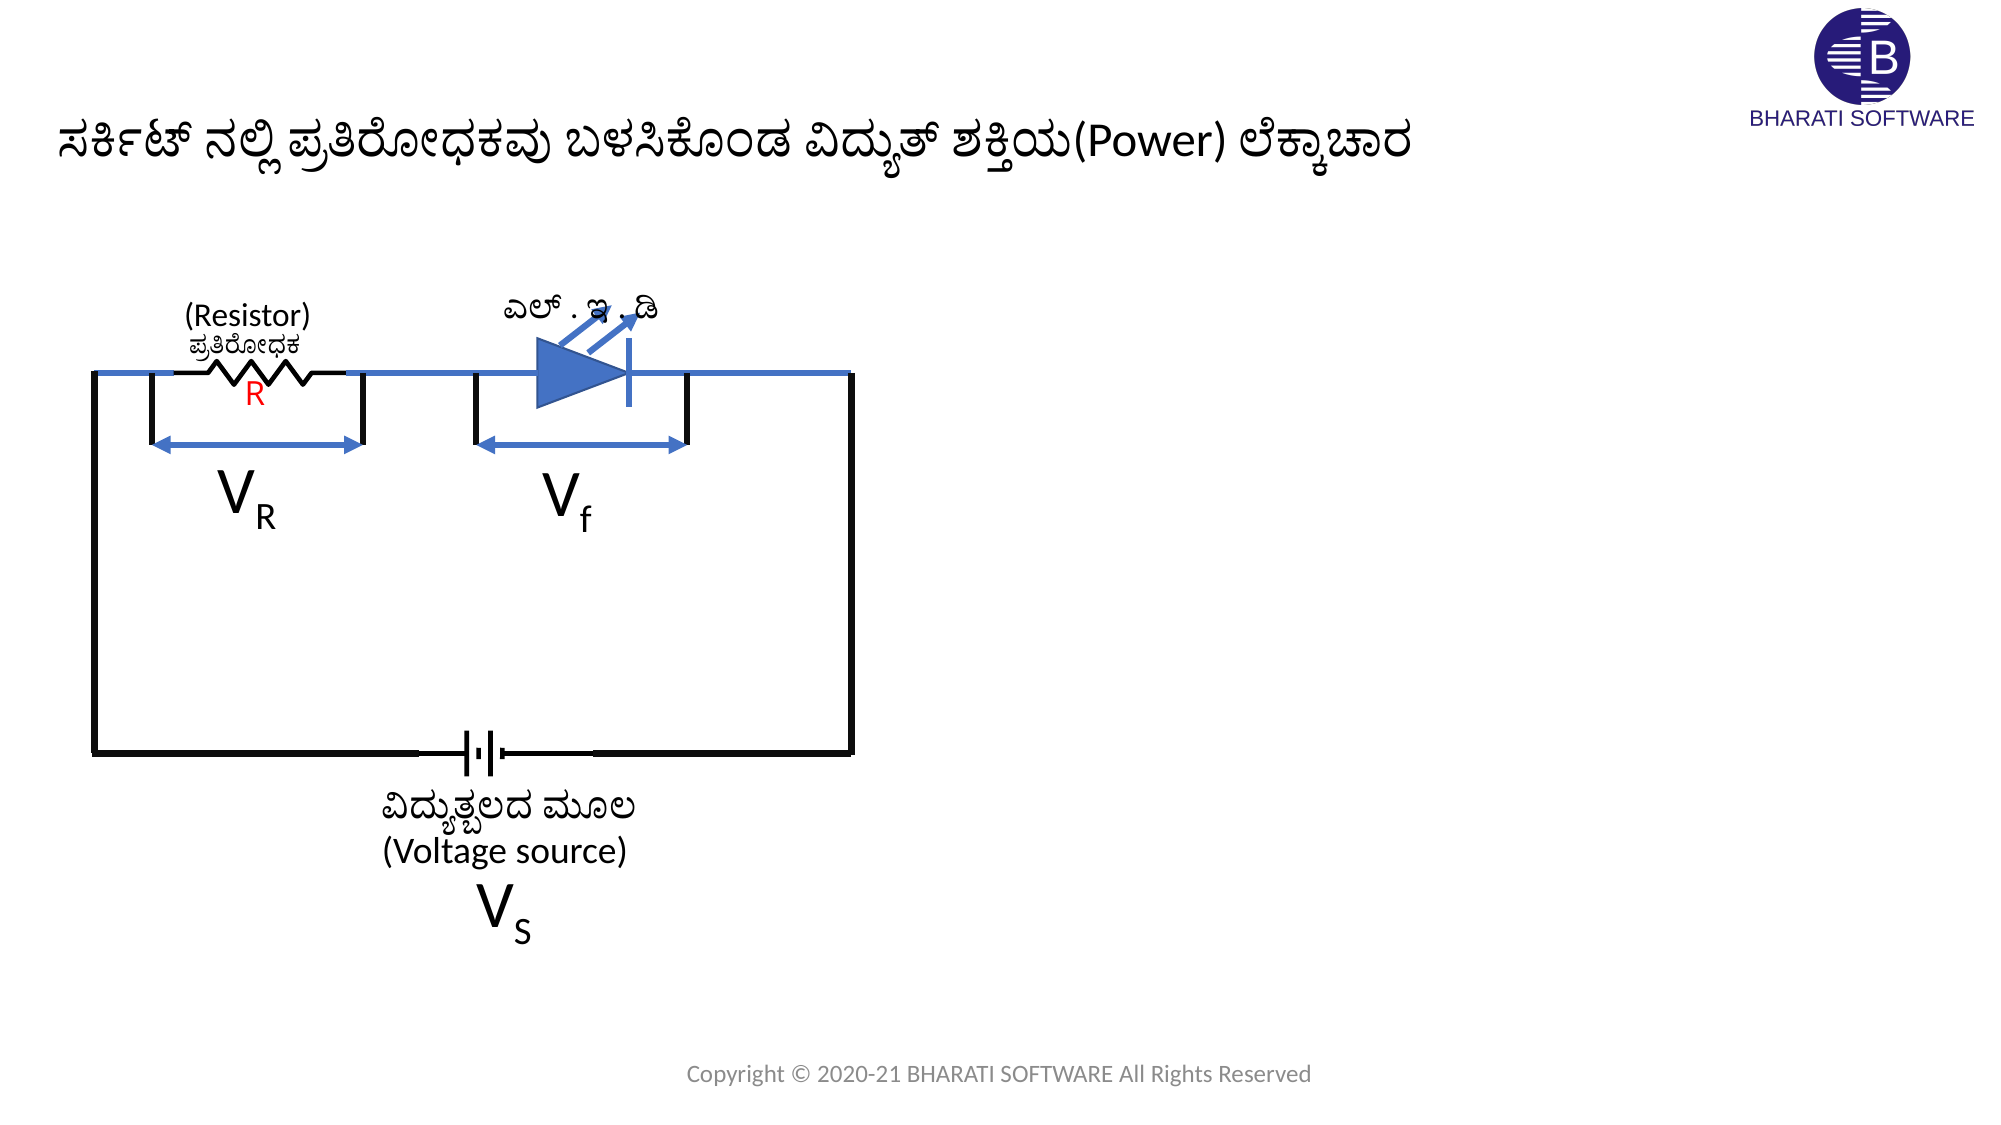

# ಸರ್ಕಿಟ್ ನಲ್ಲಿ ಪ್ರತಿರೋಧಕವು ಬಳಸಿಕೊಂಡ ವಿದ್ಯುತ್ ಶಕ್ತಿಯ(Power) ಲೆಕ್ಕಾಚಾರ

(Resistor)
ಎಲ್ . ಇ . ಡಿ

ಪ್ರತಿರೋಧಕ

R
VR
Vf

ವಿದ್ಯುತ್ಬಲದ ಮೂಲ
(Voltage source)
VS
Copyright © 2020-21 BHARATI SOFTWARE All Rights Reserved